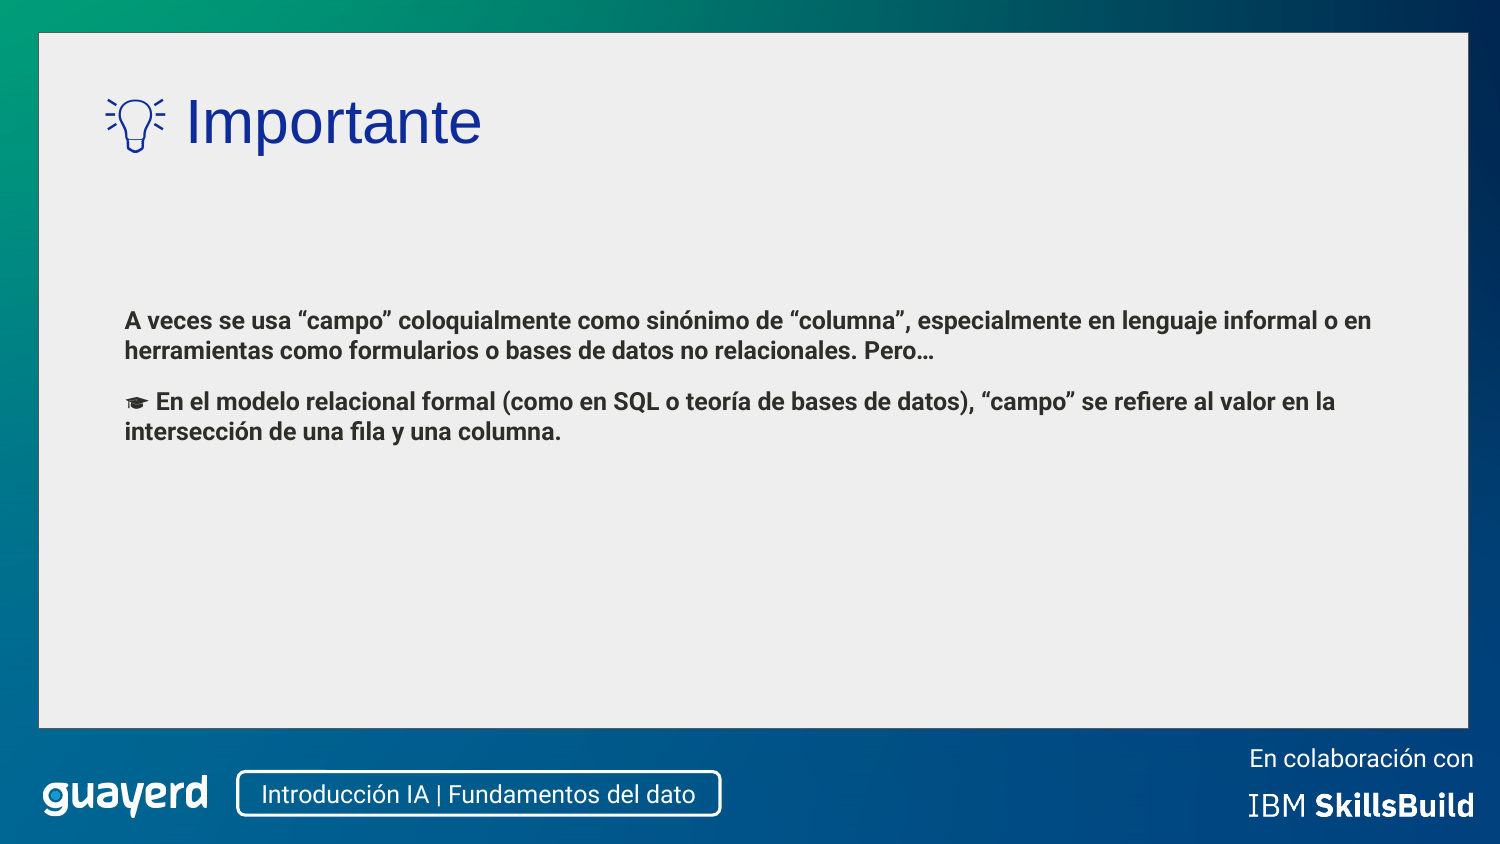

💡 Importante

A veces se usa “campo” coloquialmente como sinónimo de “columna”, especialmente en lenguaje informal o en herramientas como formularios o bases de datos no relacionales. Pero…
🎓 En el modelo relacional formal (como en SQL o teoría de bases de datos), “campo” se refiere al valor en la intersección de una fila y una columna.

Introducción IA | Fundamentos del dato